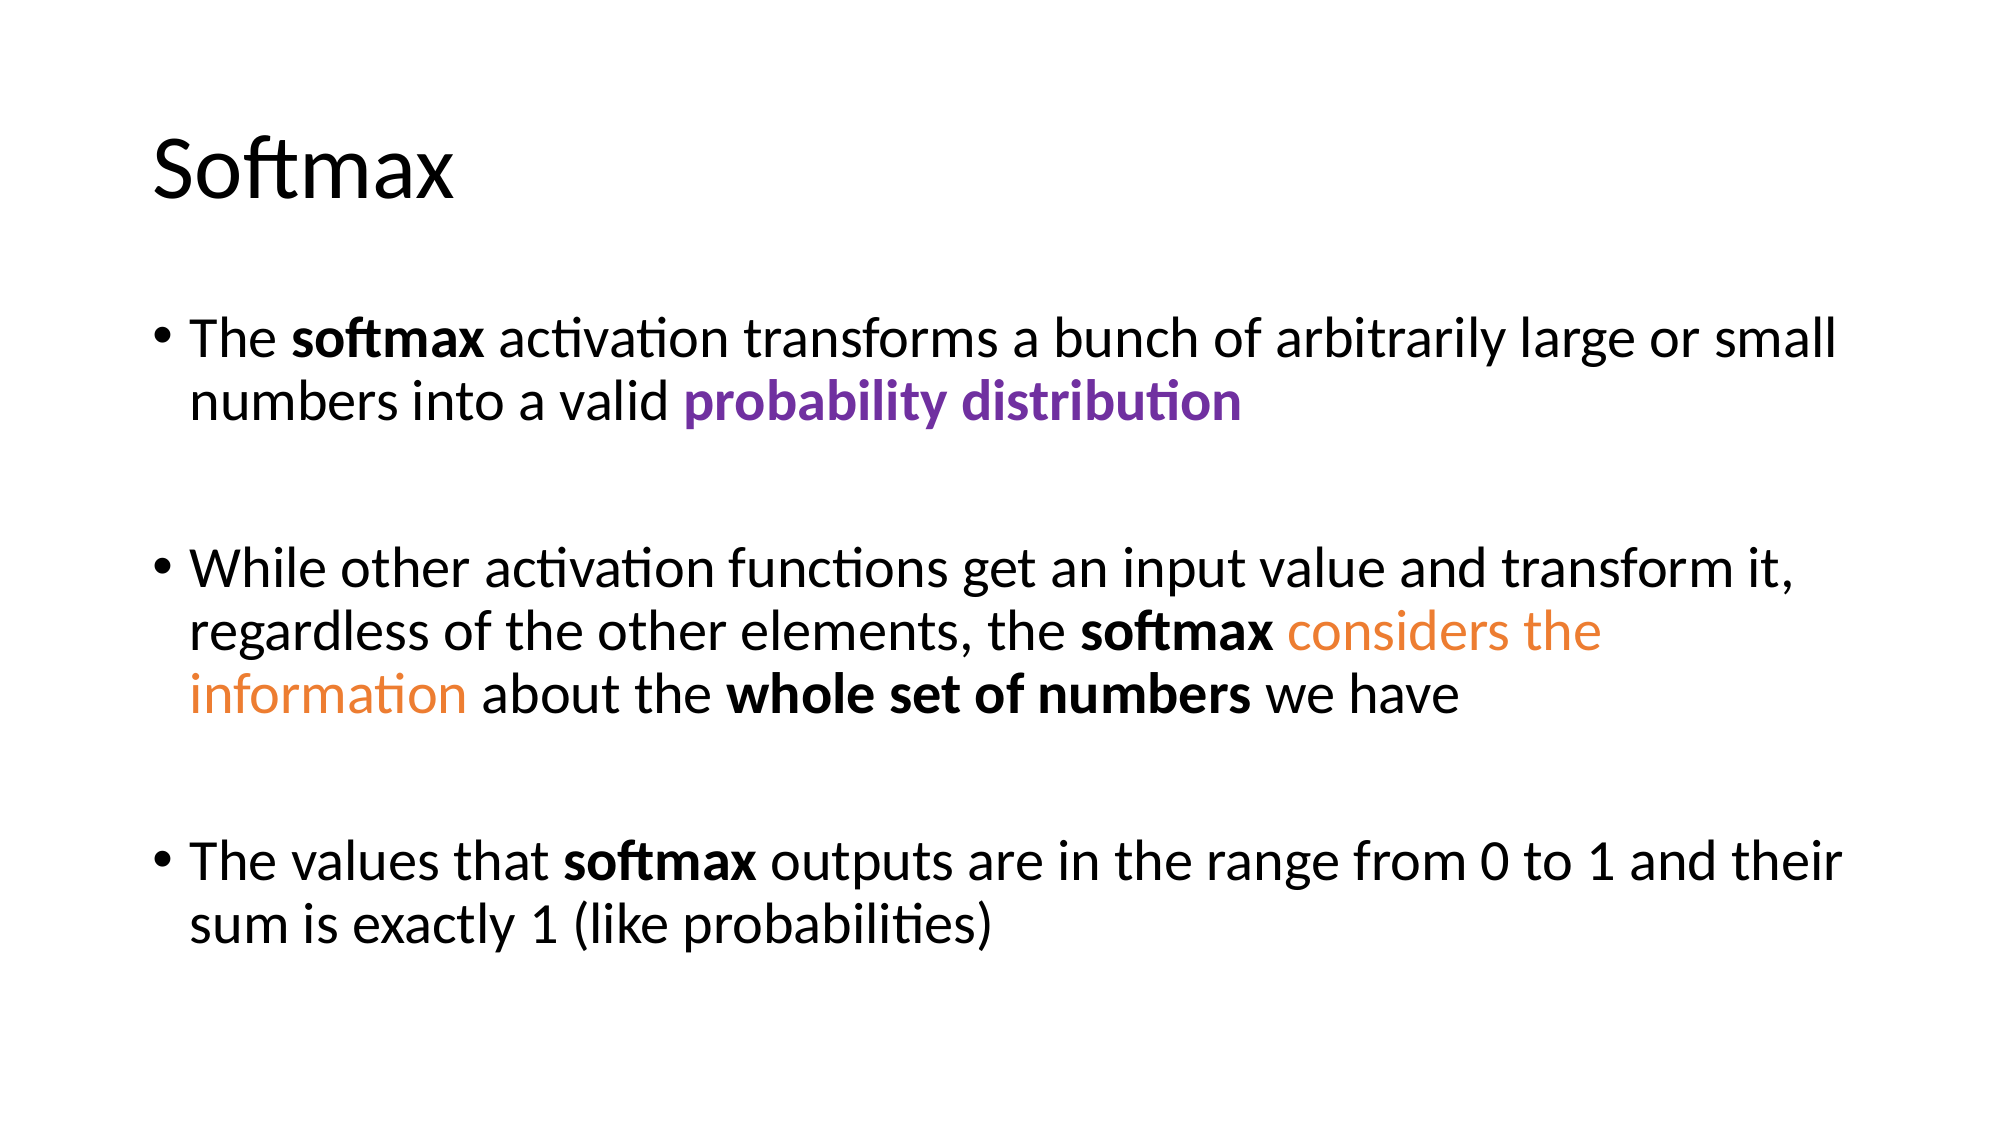

# Softmax
The softmax activation transforms a bunch of arbitrarily large or small numbers into a valid probability distribution

While other activation functions get an input value and transform it, regardless of the other elements, the softmax considers the information about the whole set of numbers we have

The values that softmax outputs are in the range from 0 to 1 and their sum is exactly 1 (like probabilities)